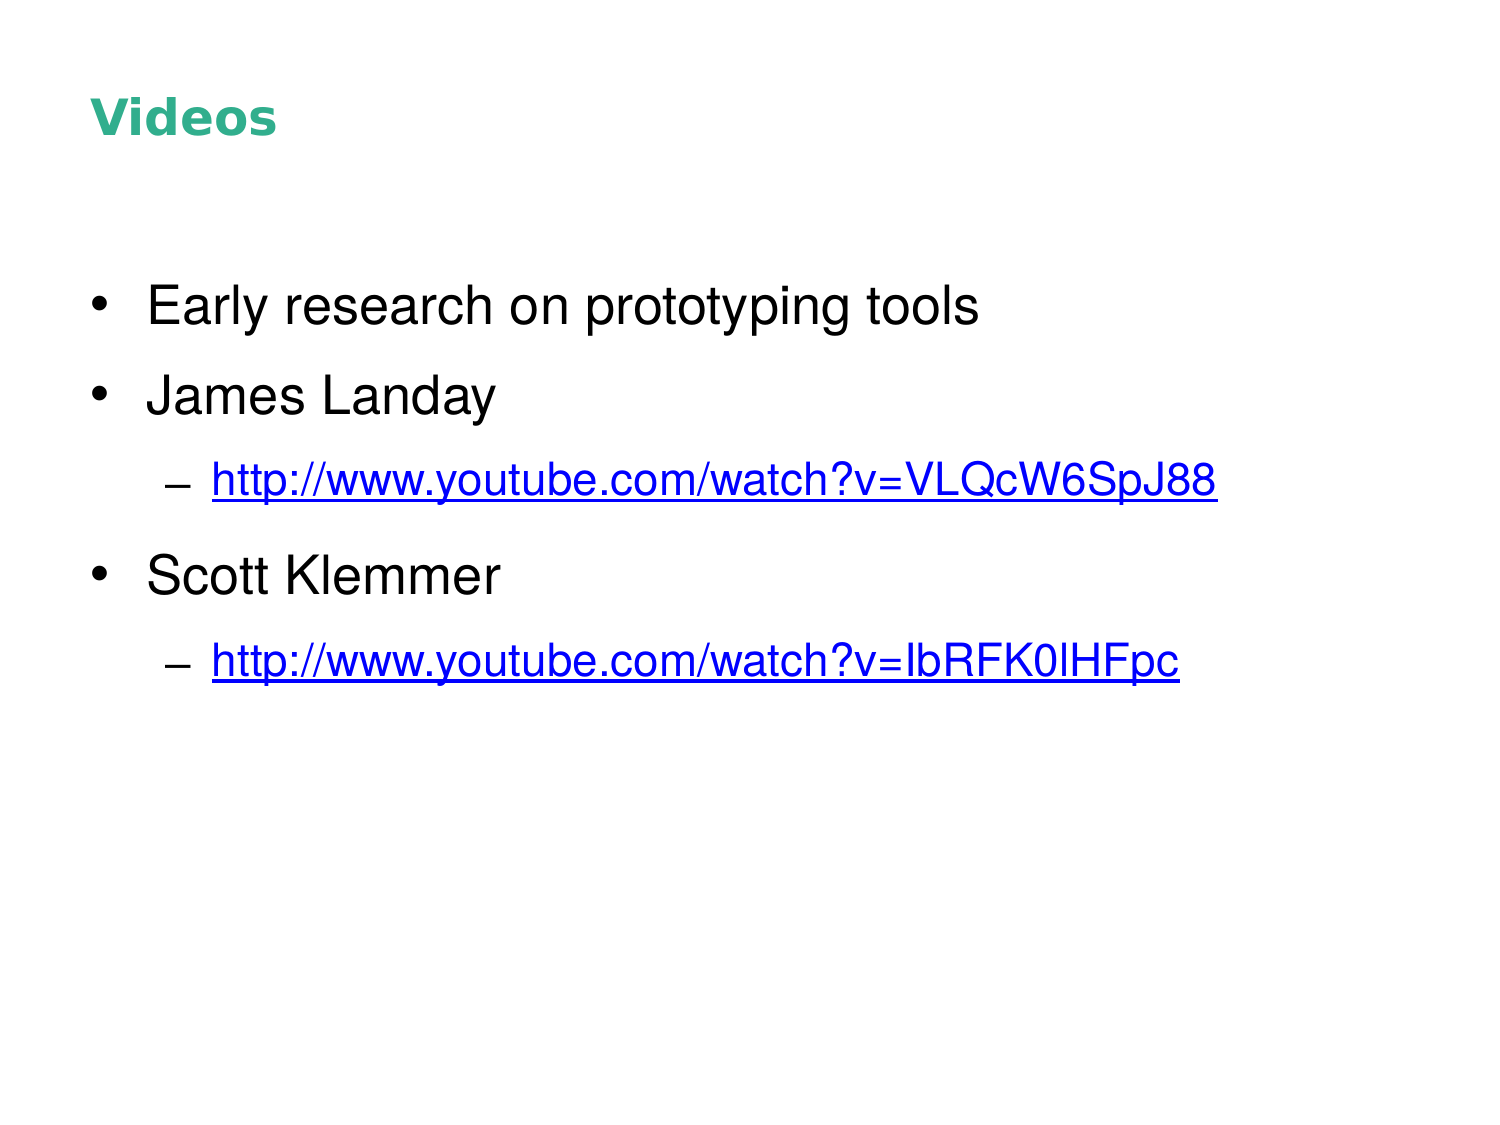

# Videos
Early research on prototyping tools
James Landay
http://www.youtube.com/watch?v=VLQcW6SpJ88
Scott Klemmer
http://www.youtube.com/watch?v=IbRFK0lHFpc